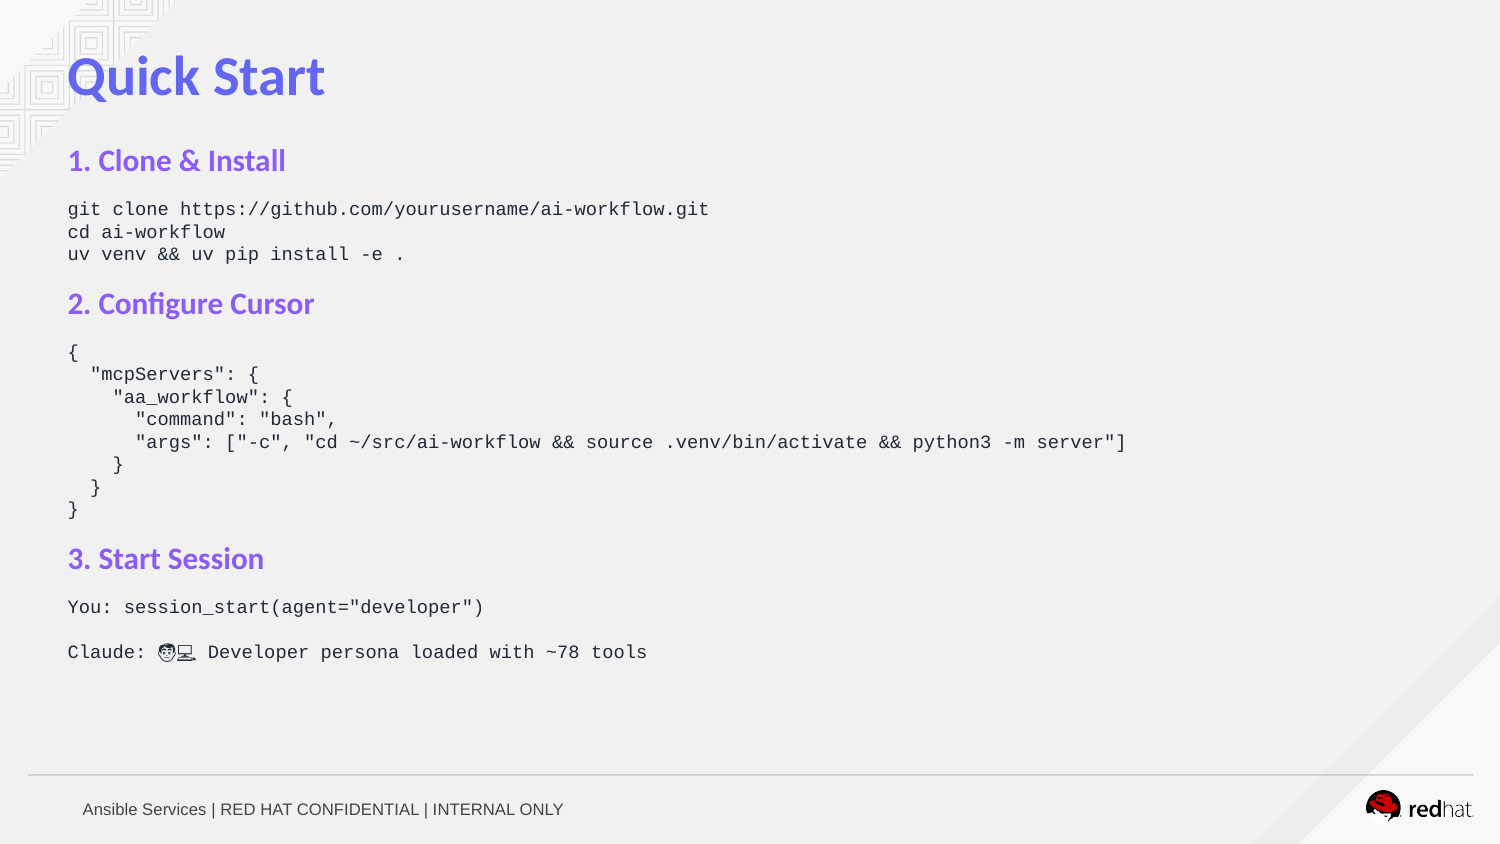

Quick Start
1. Clone & Install
git clone https://github.com/yourusername/ai-workflow.git
cd ai-workflow
uv venv && uv pip install -e .
2. Configure Cursor
{
  "mcpServers": {
    "aa_workflow": {
      "command": "bash",
      "args": ["-c", "cd ~/src/ai-workflow && source .venv/bin/activate && python3 -m server"]
    }
  }
}
3. Start Session
You: session_start(agent="developer")
Claude: 👨‍💻 Developer persona loaded with ~78 tools